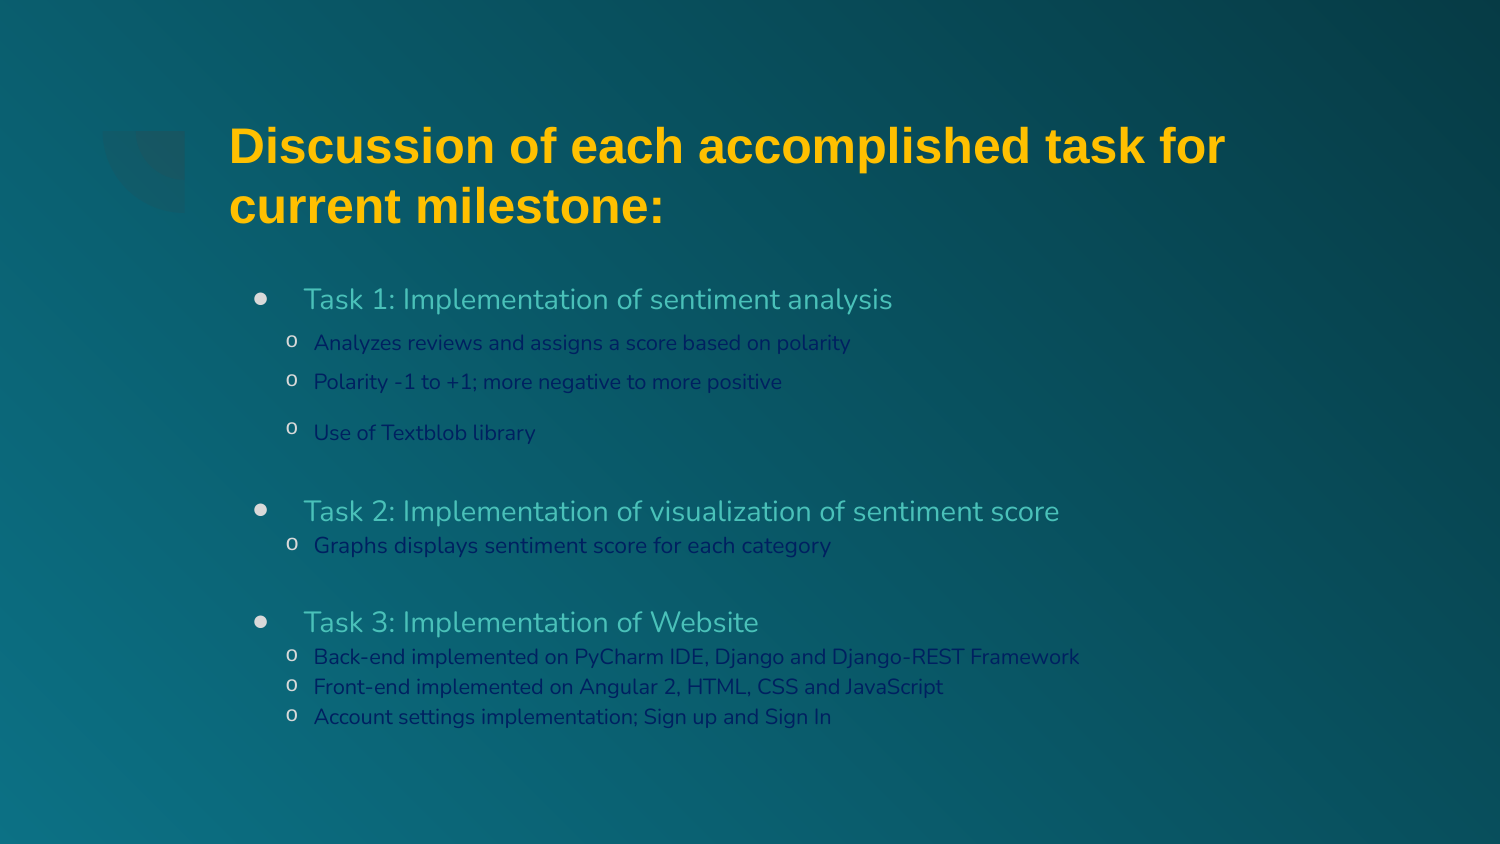

# Discussion of each accomplished task for current milestone:
Task 1: Implementation of sentiment analysis
Analyzes reviews and assigns a score based on polarity
Polarity -1 to +1; more negative to more positive
Use of Textblob library

Task 2: Implementation of visualization of sentiment score
Graphs displays sentiment score for each category

Task 3: Implementation of Website
Back-end implemented on PyCharm IDE, Django and Django-REST Framework
Front-end implemented on Angular 2, HTML, CSS and JavaScript
Account settings implementation; Sign up and Sign In